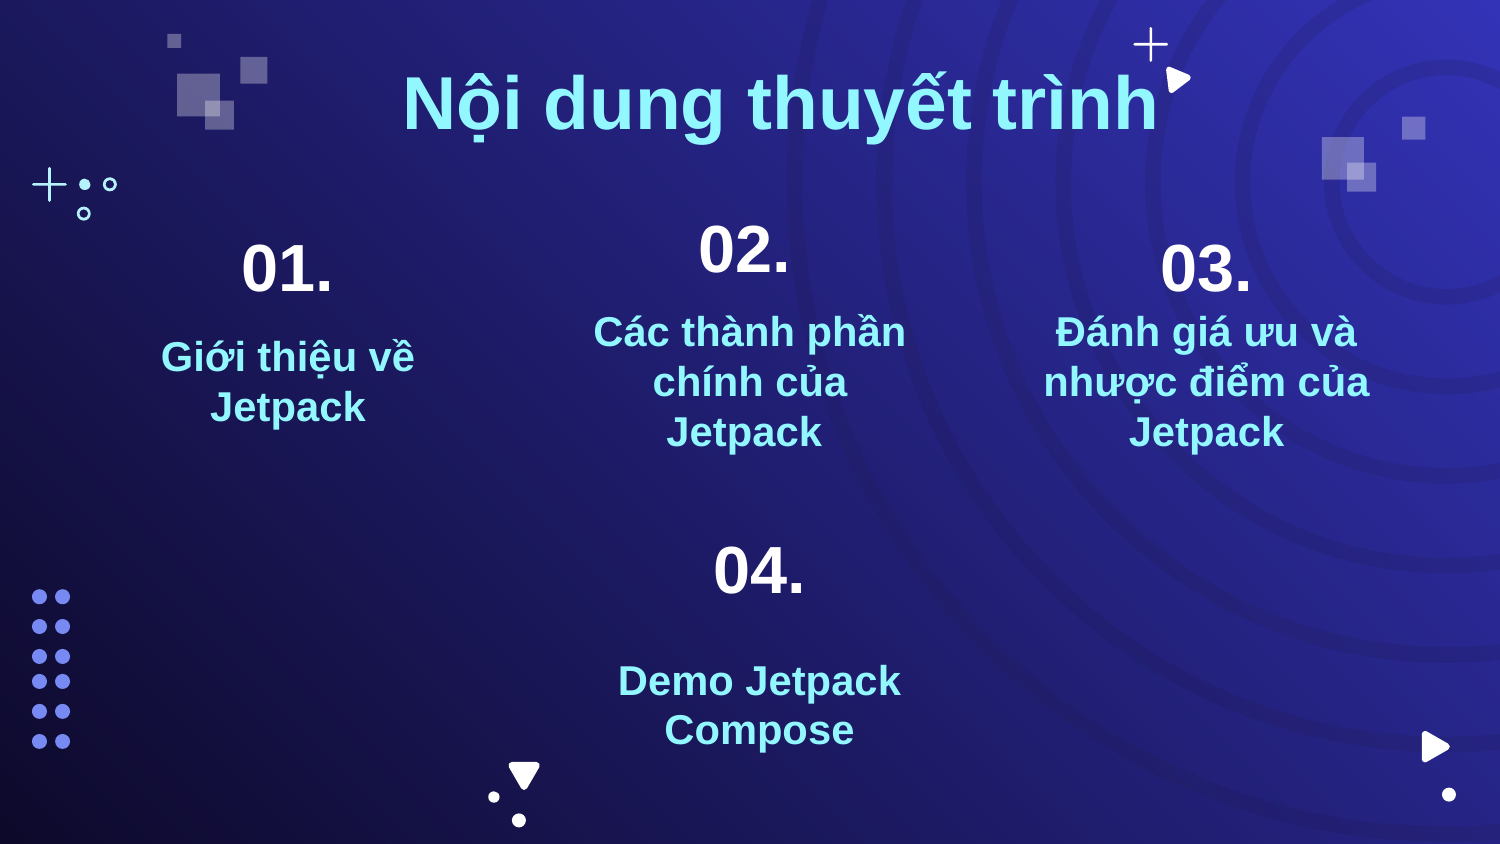

Nội dung thuyết trình
02.
01.
03.
# Giới thiệu về Jetpack
Các thành phần chính của Jetpack
Đánh giá ưu và nhược điểm của Jetpack
04.
Demo Jetpack Compose